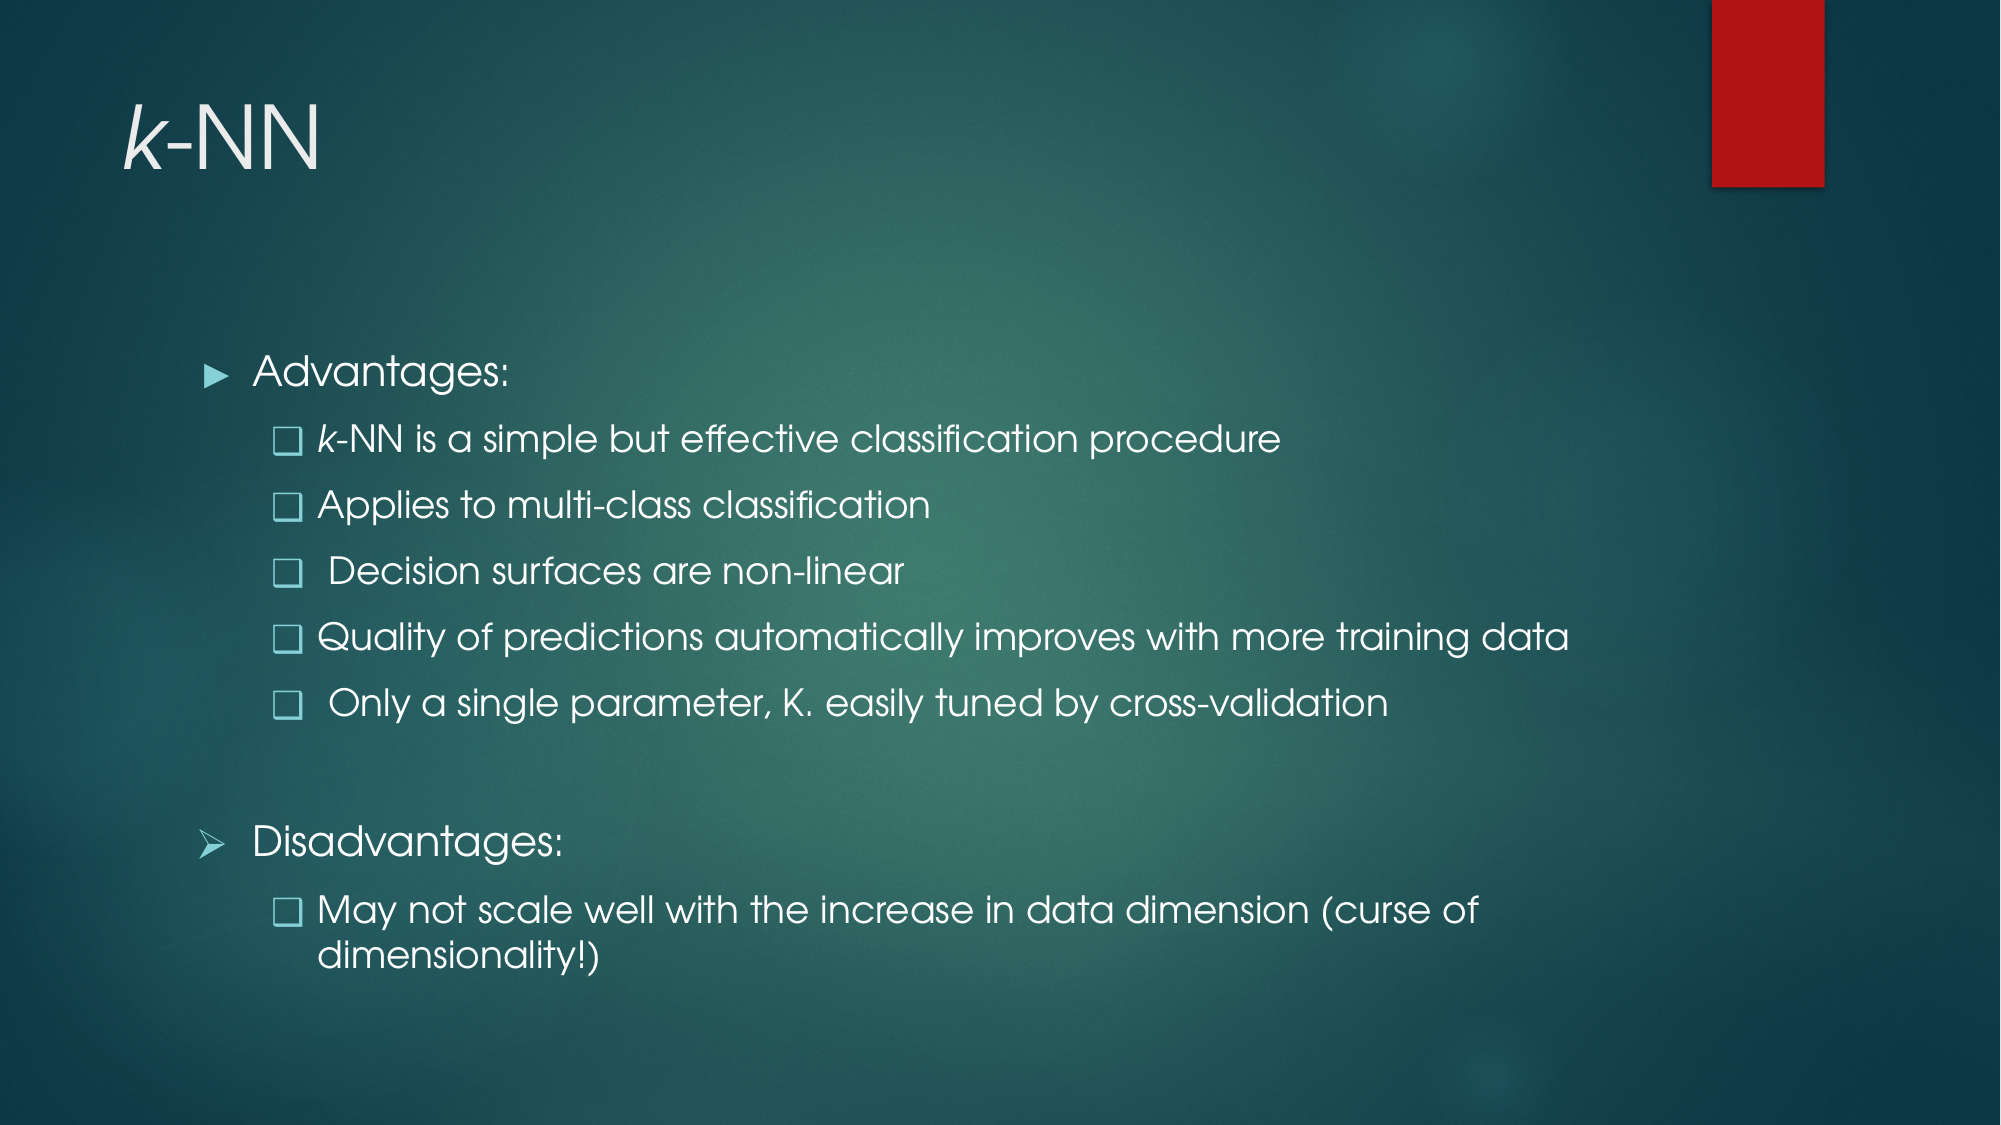

# k-NN
Advantages:
k-NN is a simple but effective classification procedure
Applies to multi-class classification
 Decision surfaces are non-linear
Quality of predictions automatically improves with more training data
 Only a single parameter, K. easily tuned by cross-validation

Disadvantages:
May not scale well with the increase in data dimension (curse of dimensionality!)